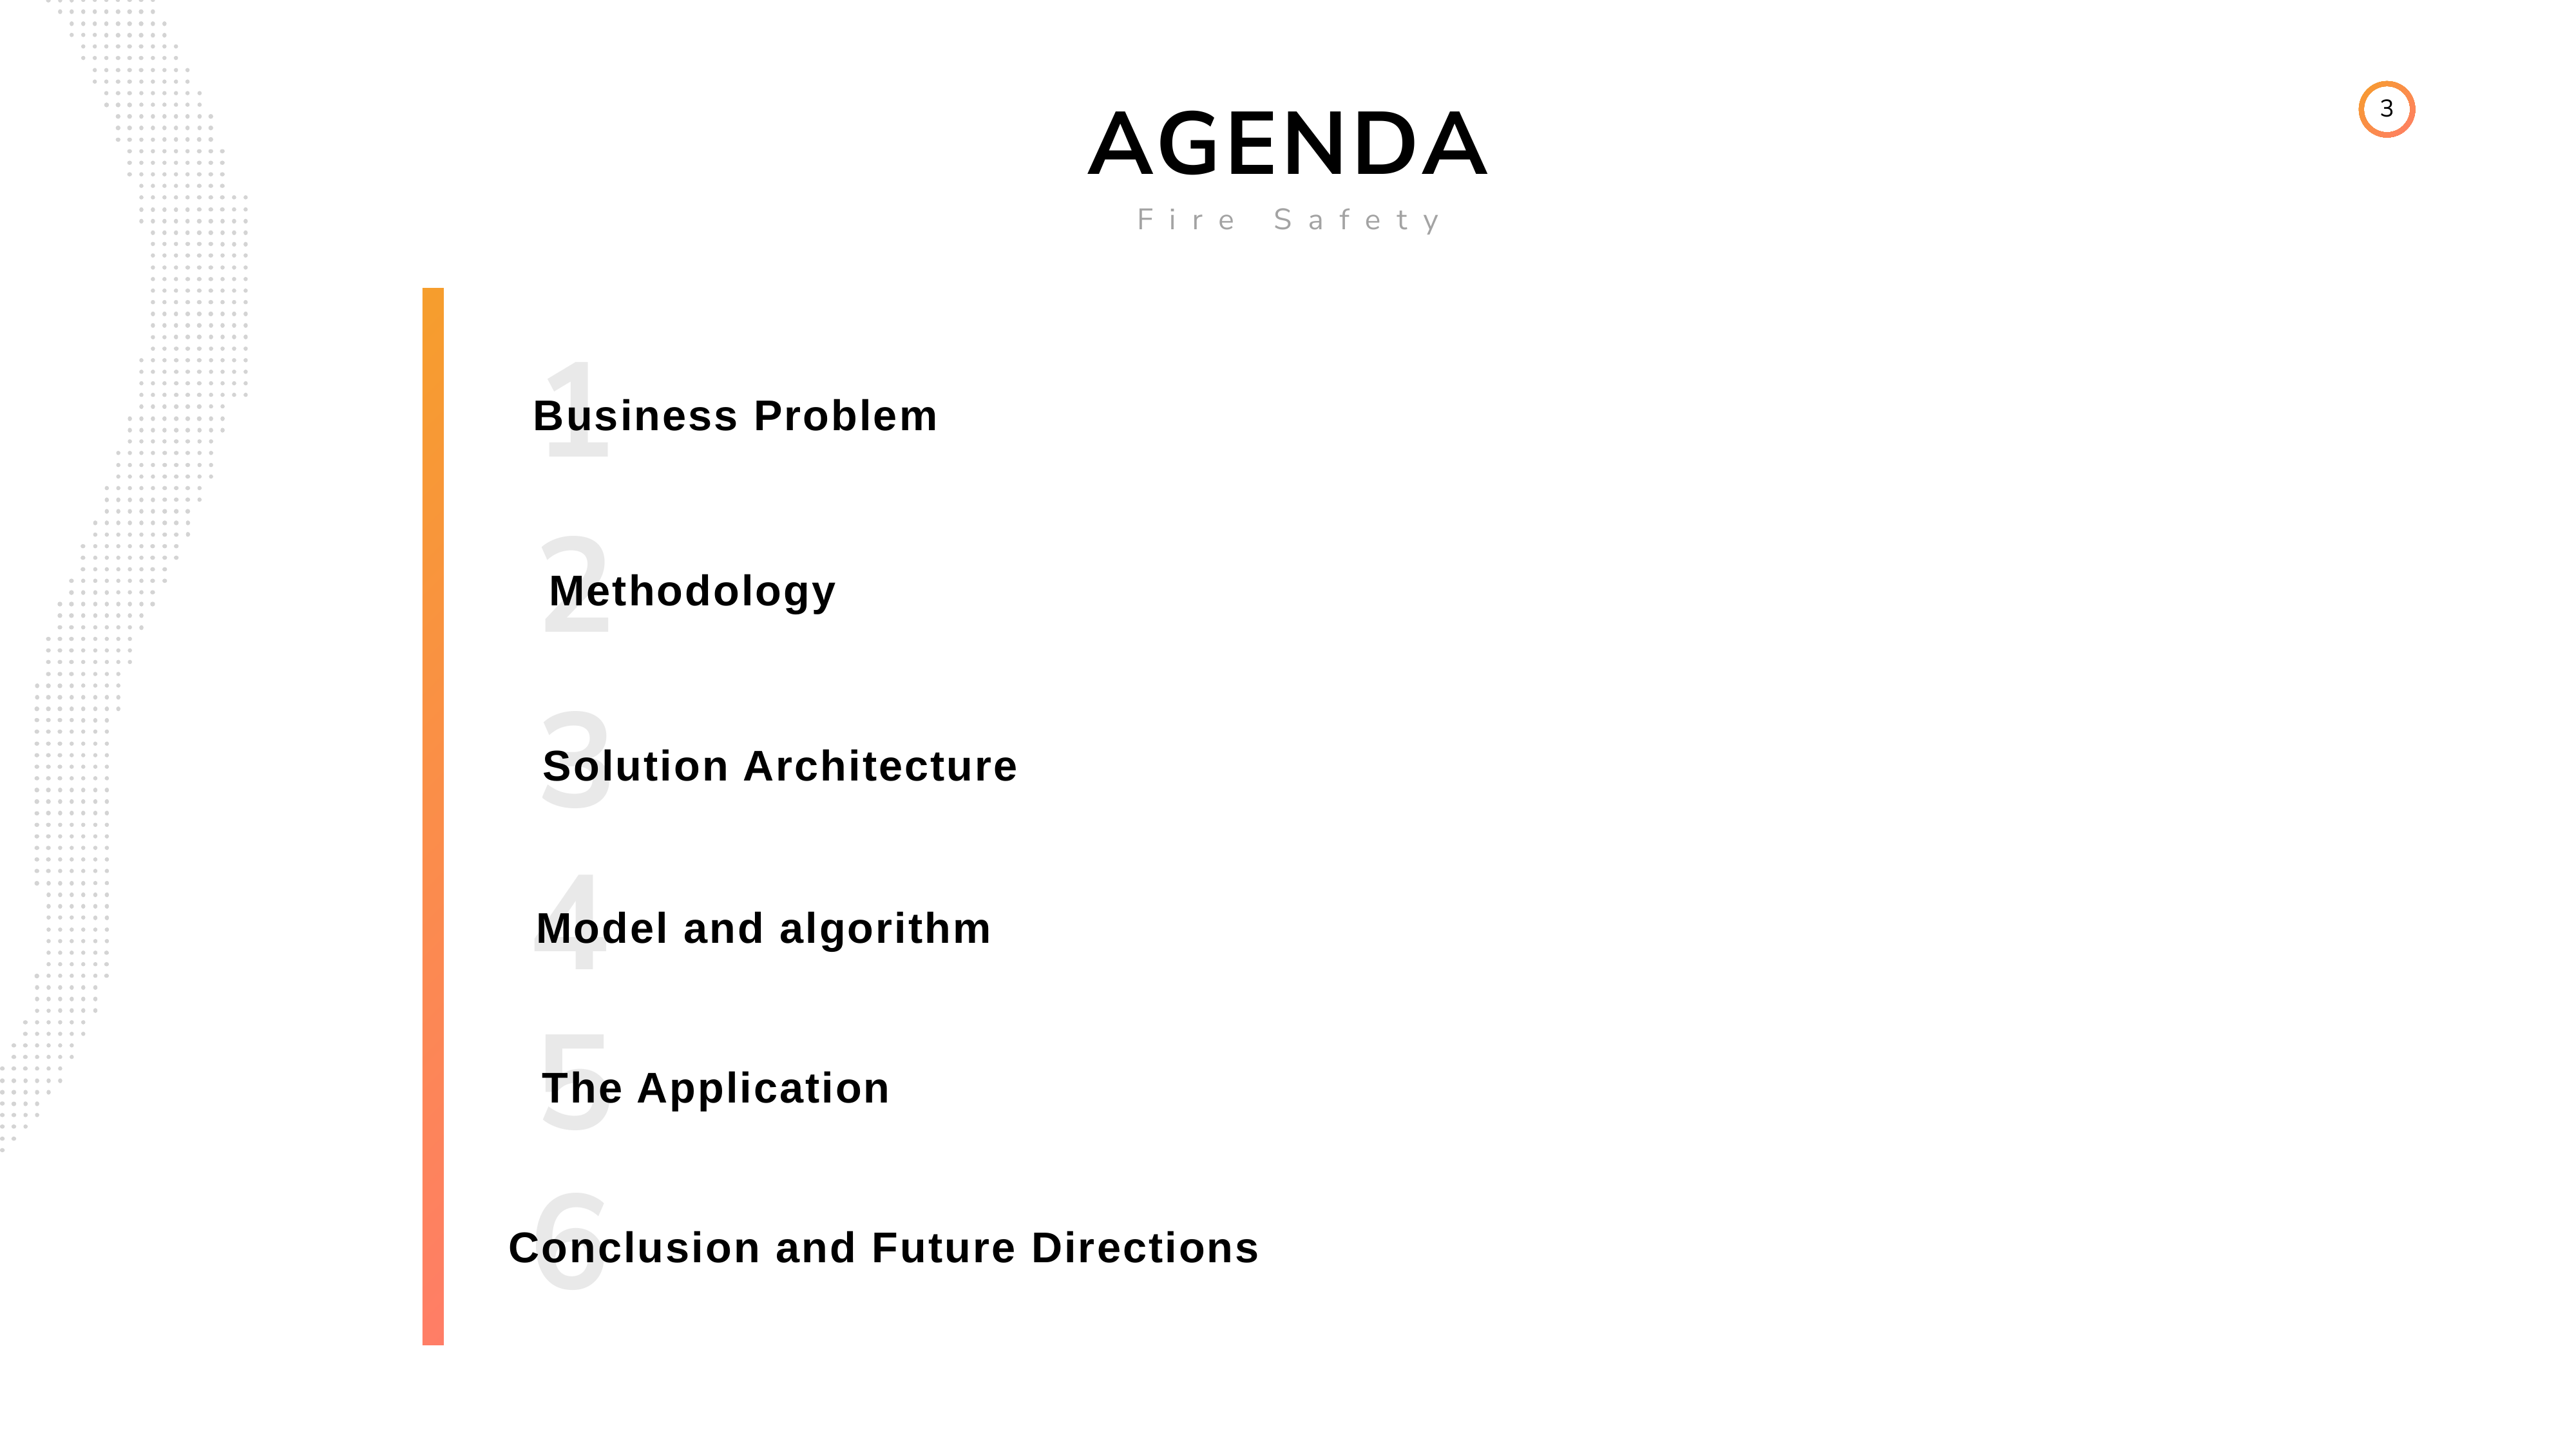

AGENDA
Fire Safety

1
Business Problem

2
Methodology
3
Solution Architecture
4
Model and algorithm
5
The Application
6
Conclusion and Future Directions